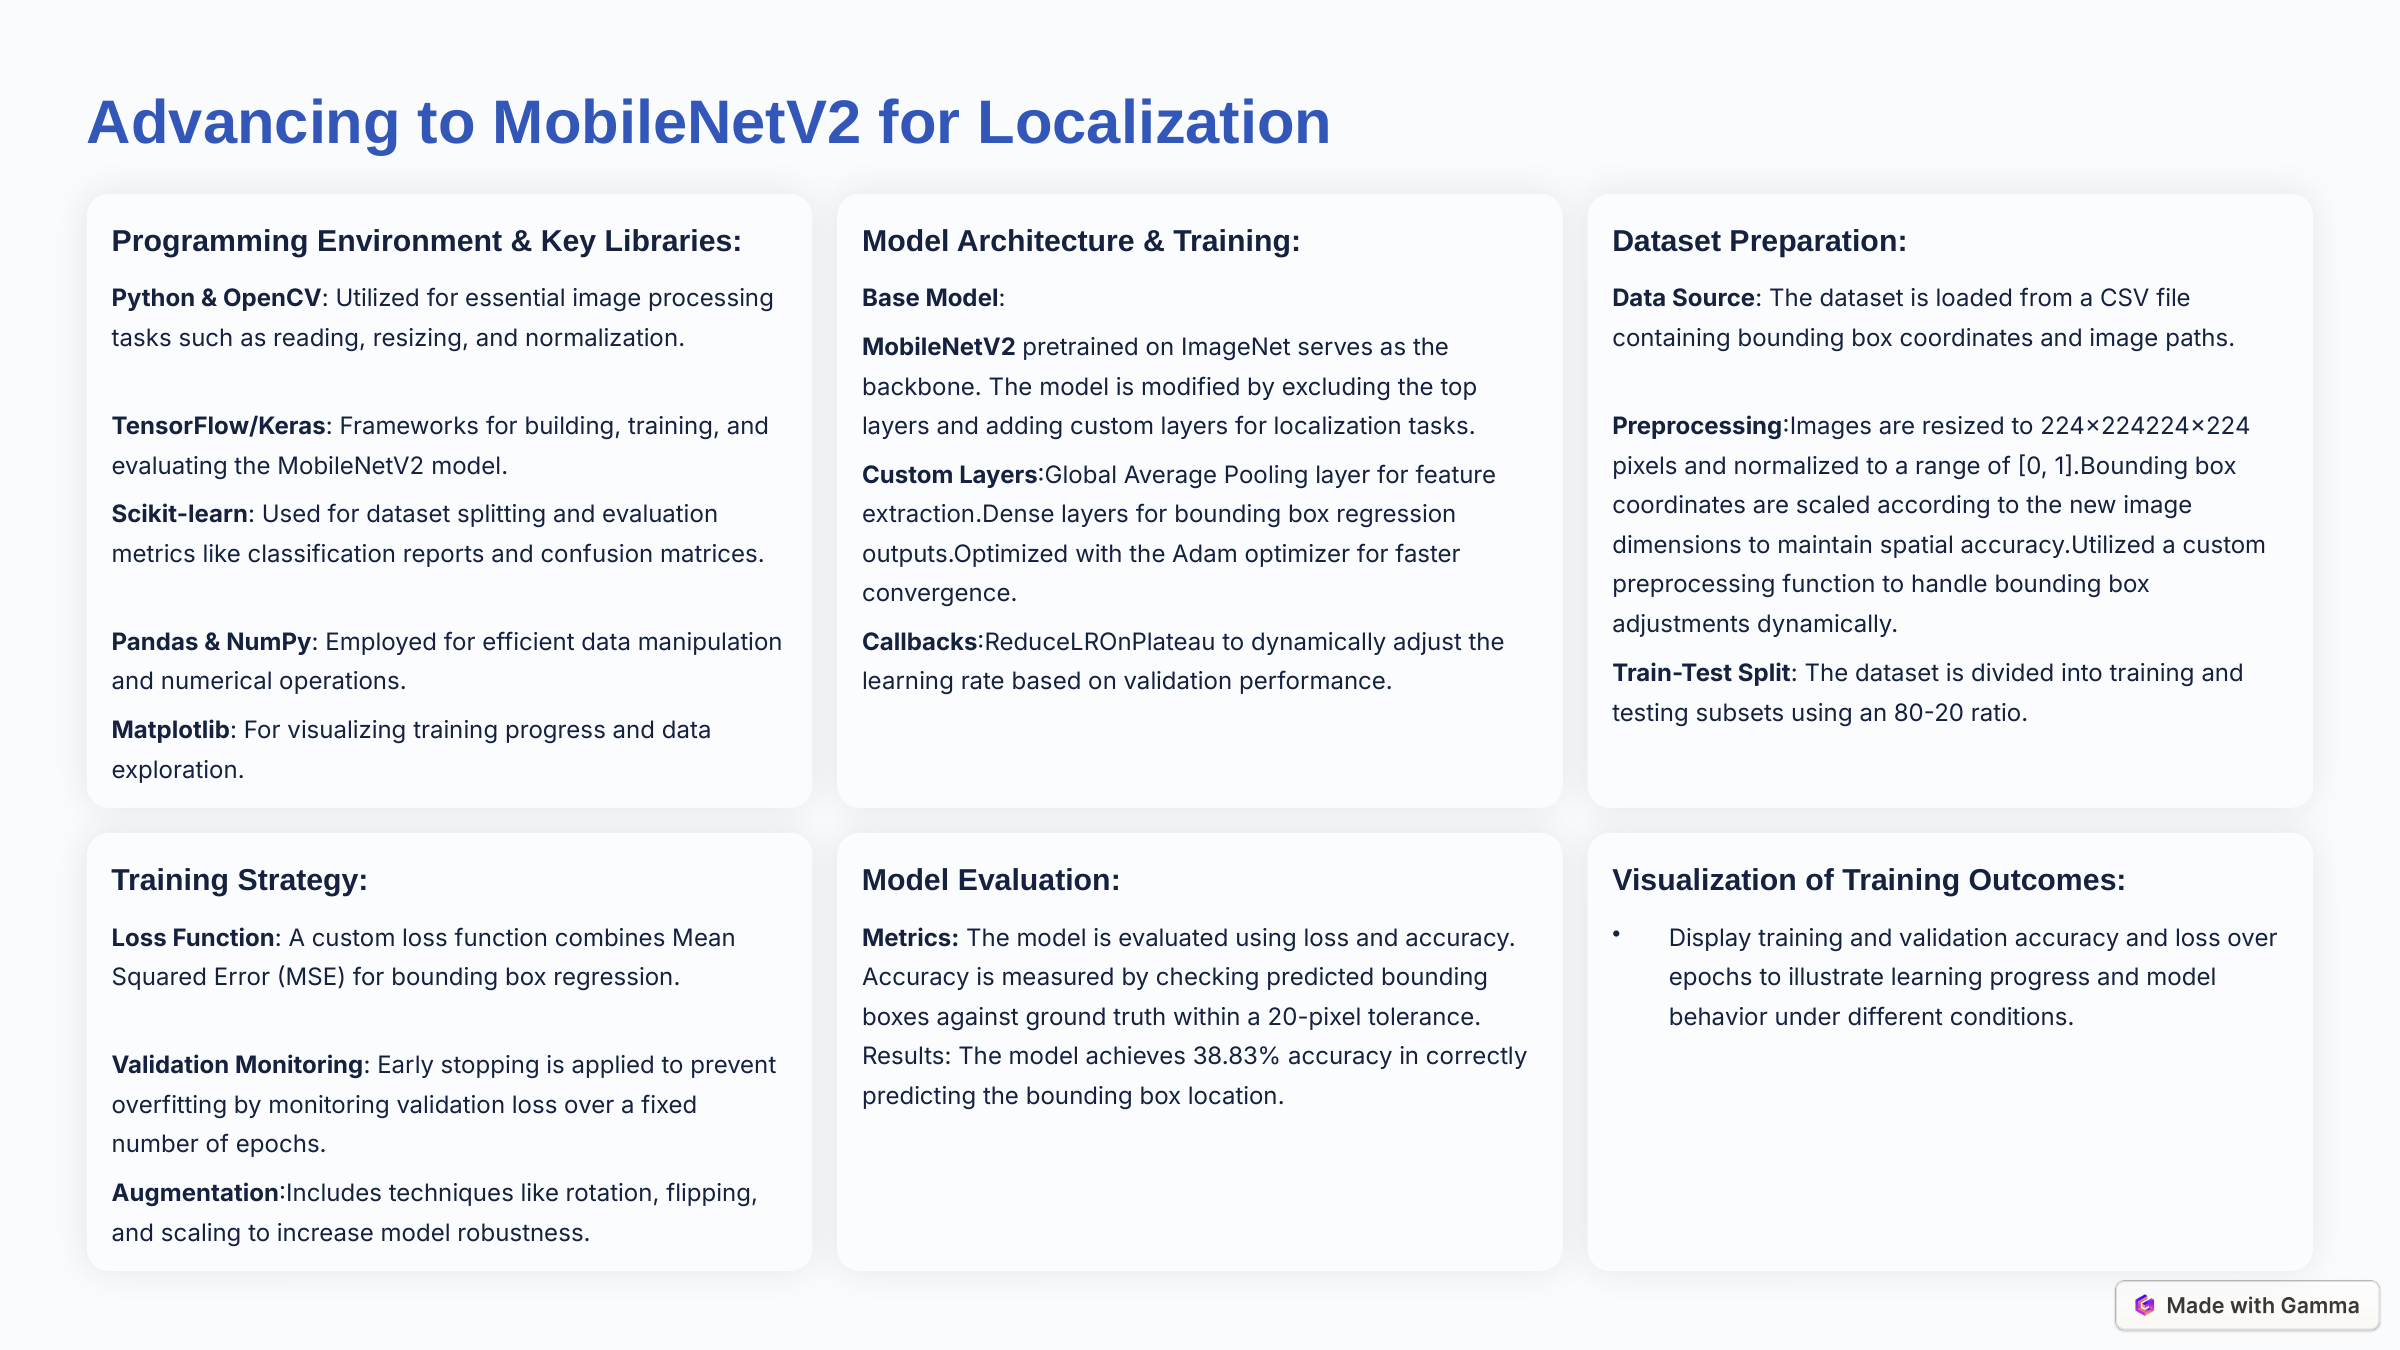

Advancing to MobileNetV2 for Localization

Programming Environment & Key Libraries:
Model Architecture & Training:
Dataset Preparation:
Python & OpenCV: Utilized for essential image processing tasks such as reading, resizing, and normalization.
Base Model:
Data Source: The dataset is loaded from a CSV file containing bounding box coordinates and image paths.
MobileNetV2 pretrained on ImageNet serves as the backbone. The model is modified by excluding the top layers and adding custom layers for localization tasks.
TensorFlow/Keras: Frameworks for building, training, and evaluating the MobileNetV2 model.
Preprocessing:Images are resized to 224×224224×224 pixels and normalized to a range of [0, 1].Bounding box coordinates are scaled according to the new image dimensions to maintain spatial accuracy.Utilized a custom preprocessing function to handle bounding box adjustments dynamically.
Custom Layers:Global Average Pooling layer for feature extraction.Dense layers for bounding box regression outputs.Optimized with the Adam optimizer for faster convergence.
Scikit-learn: Used for dataset splitting and evaluation metrics like classification reports and confusion matrices.
Pandas & NumPy: Employed for efficient data manipulation and numerical operations.
Callbacks:ReduceLROnPlateau to dynamically adjust the learning rate based on validation performance.
Train-Test Split: The dataset is divided into training and testing subsets using an 80-20 ratio.
Matplotlib: For visualizing training progress and data exploration.

Training Strategy:
Model Evaluation:
Visualization of Training Outcomes:
Loss Function: A custom loss function combines Mean Squared Error (MSE) for bounding box regression.
Metrics: The model is evaluated using loss and accuracy. Accuracy is measured by checking predicted bounding boxes against ground truth within a 20-pixel tolerance. Results: The model achieves 38.83% accuracy in correctly predicting the bounding box location.
Display training and validation accuracy and loss over epochs to illustrate learning progress and model behavior under different conditions.
Validation Monitoring: Early stopping is applied to prevent overfitting by monitoring validation loss over a fixed number of epochs.
Augmentation:Includes techniques like rotation, flipping, and scaling to increase model robustness.